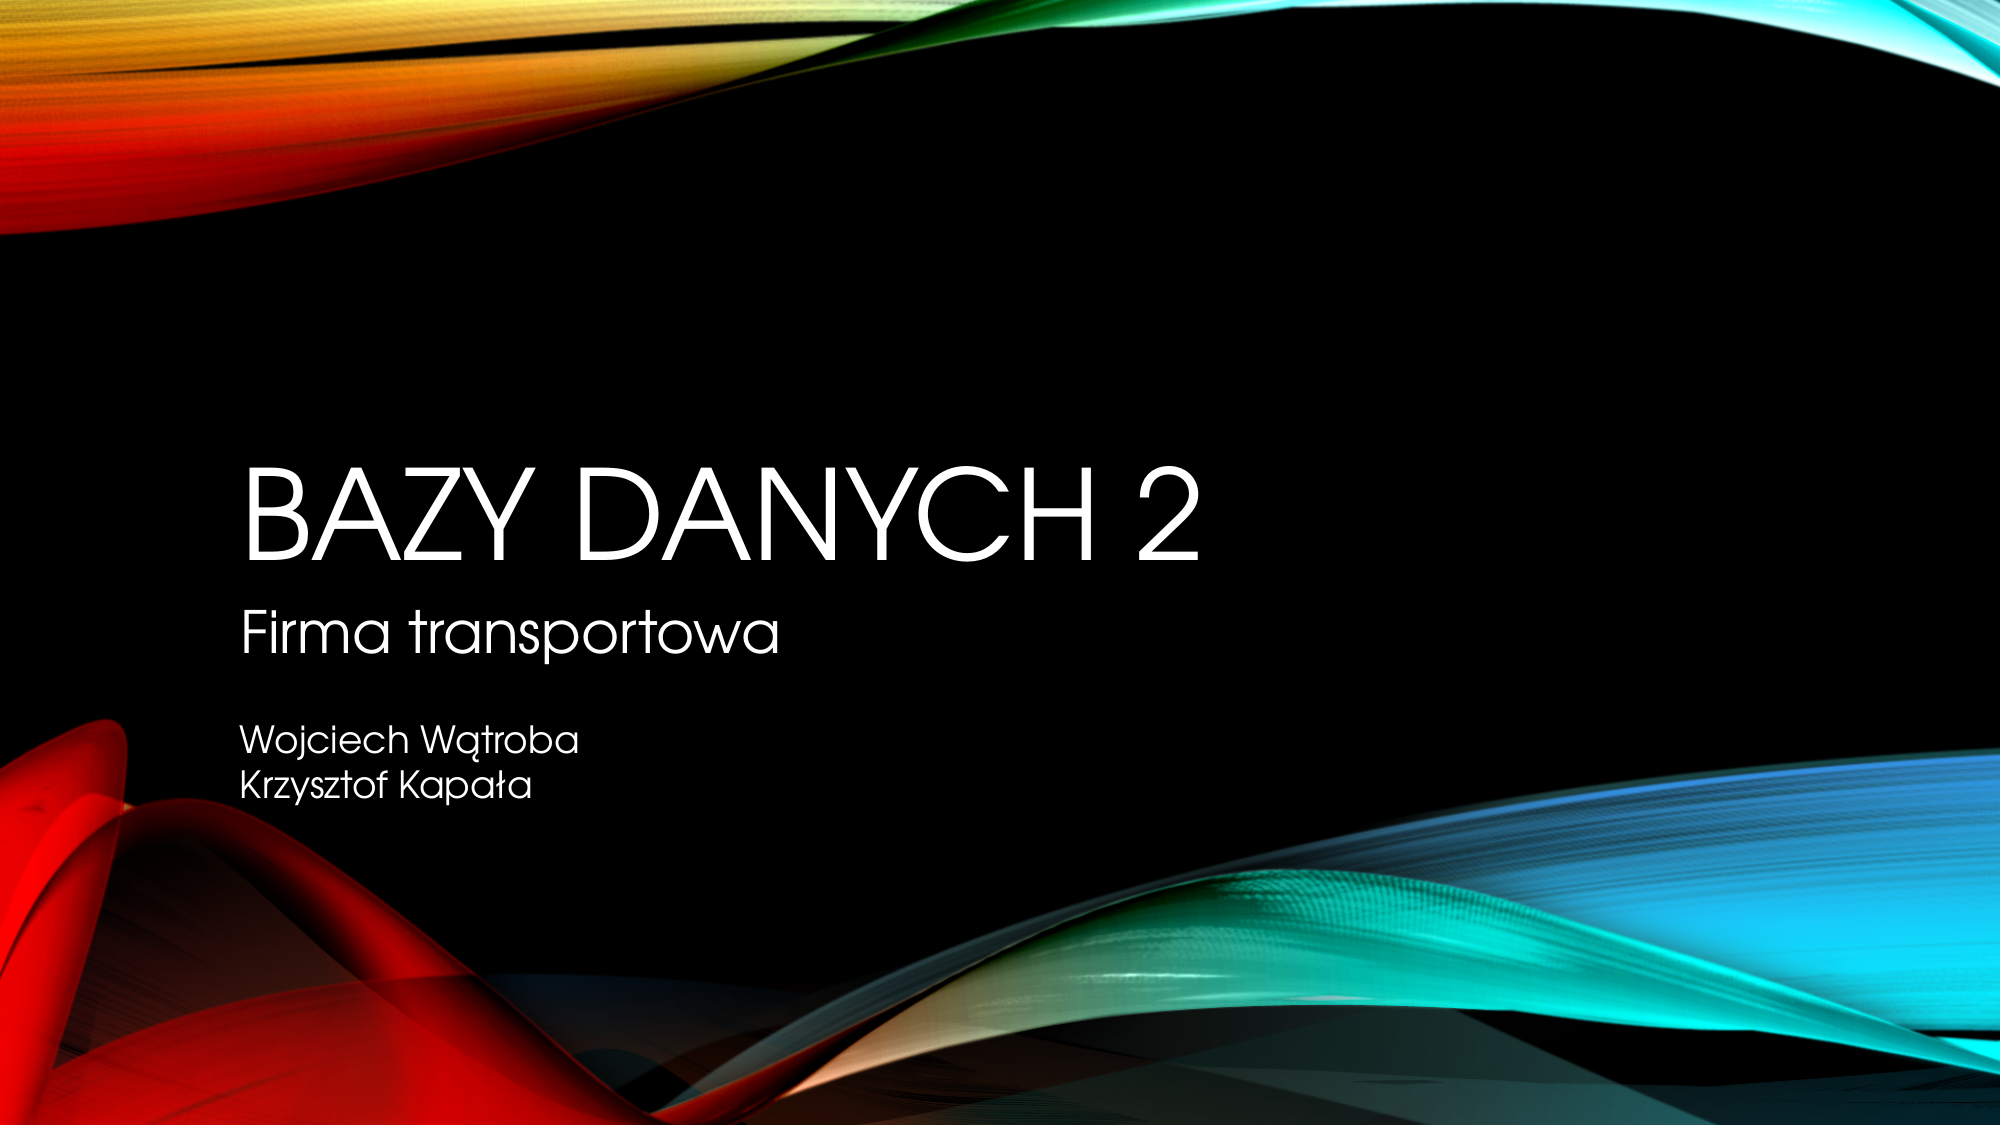

# Bazy danych 2
Firma transportowa
Wojciech Wątroba
Krzysztof Kapała